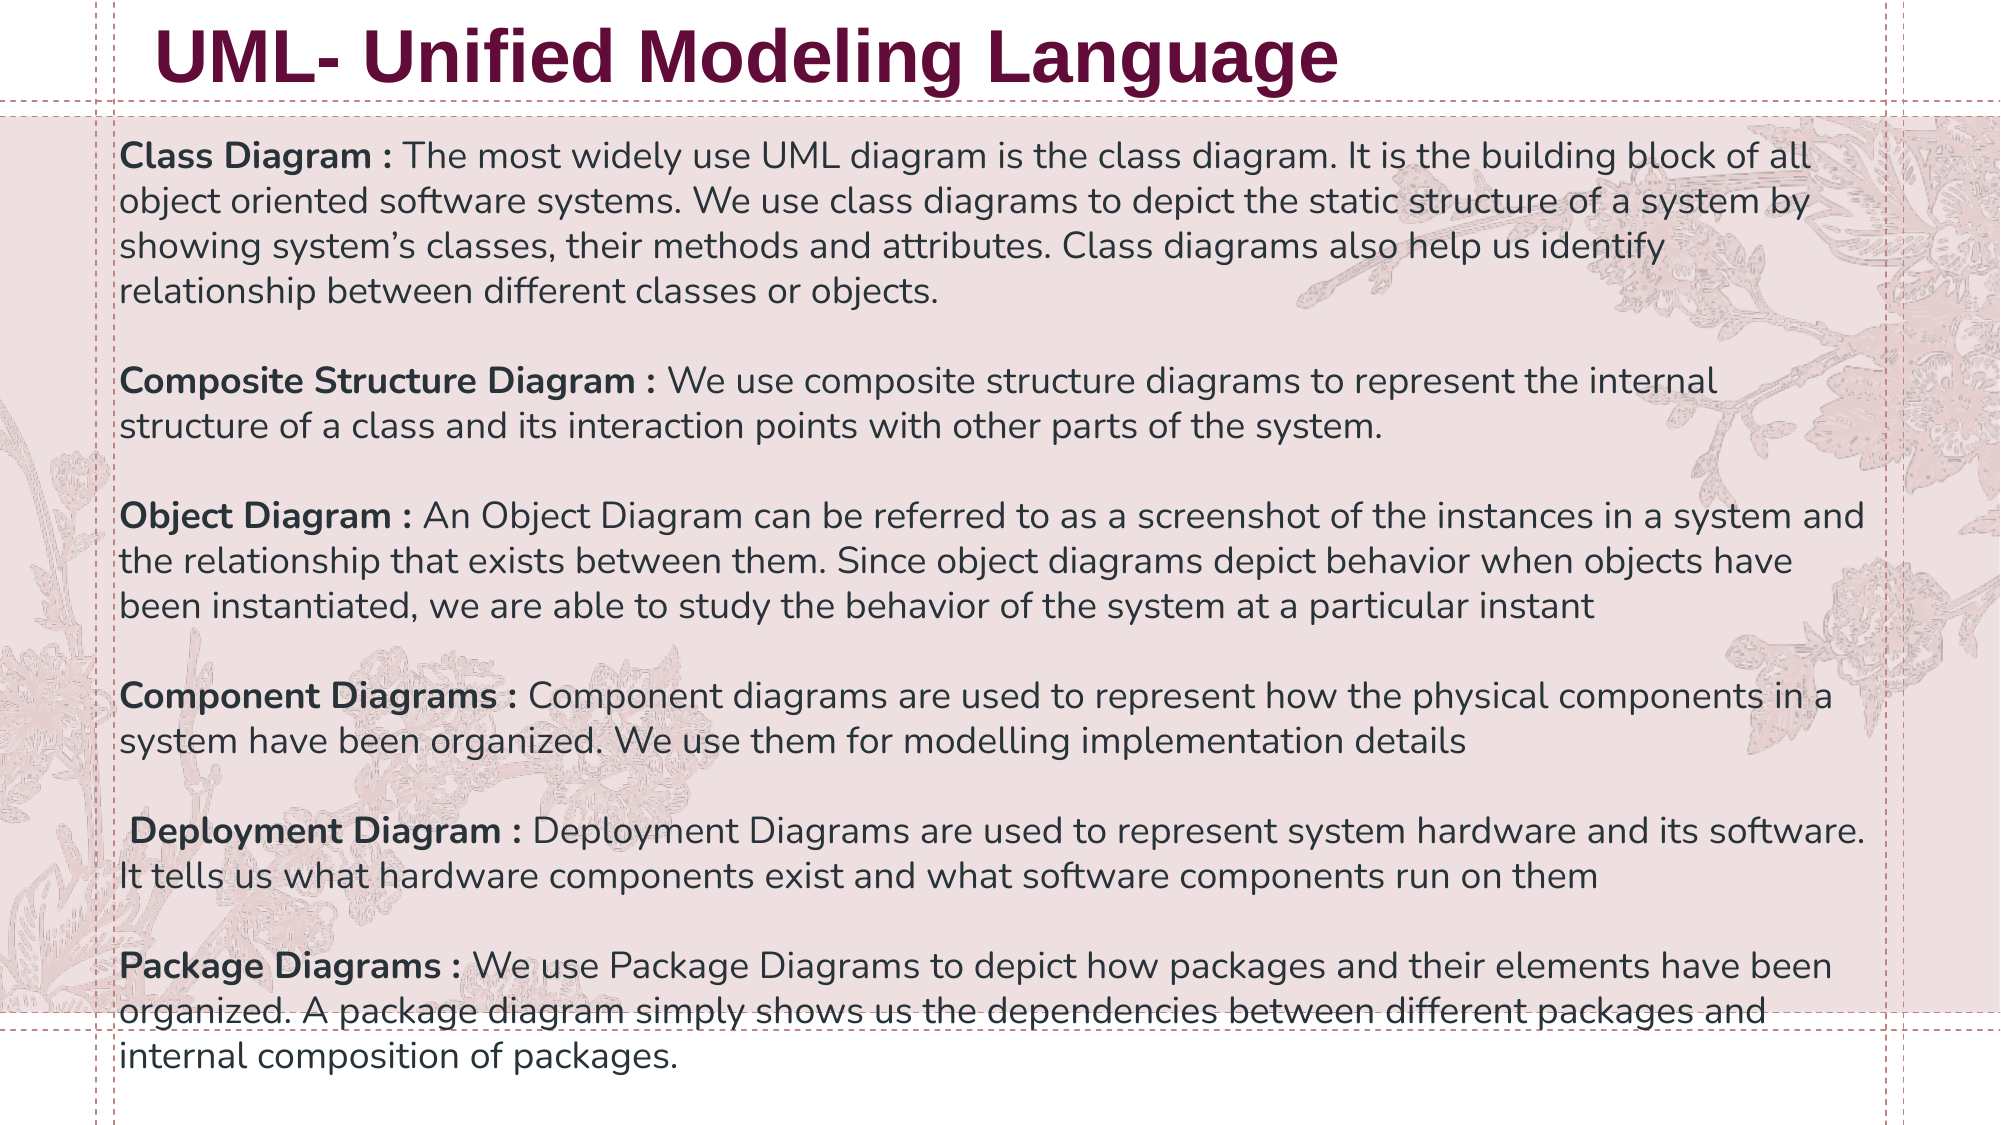

UML- Unified Modeling Language
Class Diagram : The most widely use UML diagram is the class diagram. It is the building block of all object oriented software systems. We use class diagrams to depict the static structure of a system by showing system’s classes, their methods and attributes. Class diagrams also help us identify relationship between different classes or objects.

Composite Structure Diagram : We use composite structure diagrams to represent the internal structure of a class and its interaction points with other parts of the system.

Object Diagram : An Object Diagram can be referred to as a screenshot of the instances in a system and the relationship that exists between them. Since object diagrams depict behavior when objects have been instantiated, we are able to study the behavior of the system at a particular instant

Component Diagrams : Component diagrams are used to represent how the physical components in a system have been organized. We use them for modelling implementation details

 Deployment Diagram : Deployment Diagrams are used to represent system hardware and its software. It tells us what hardware components exist and what software components run on them

Package Diagrams : We use Package Diagrams to depict how packages and their elements have been organized. A package diagram simply shows us the dependencies between different packages and internal composition of packages.